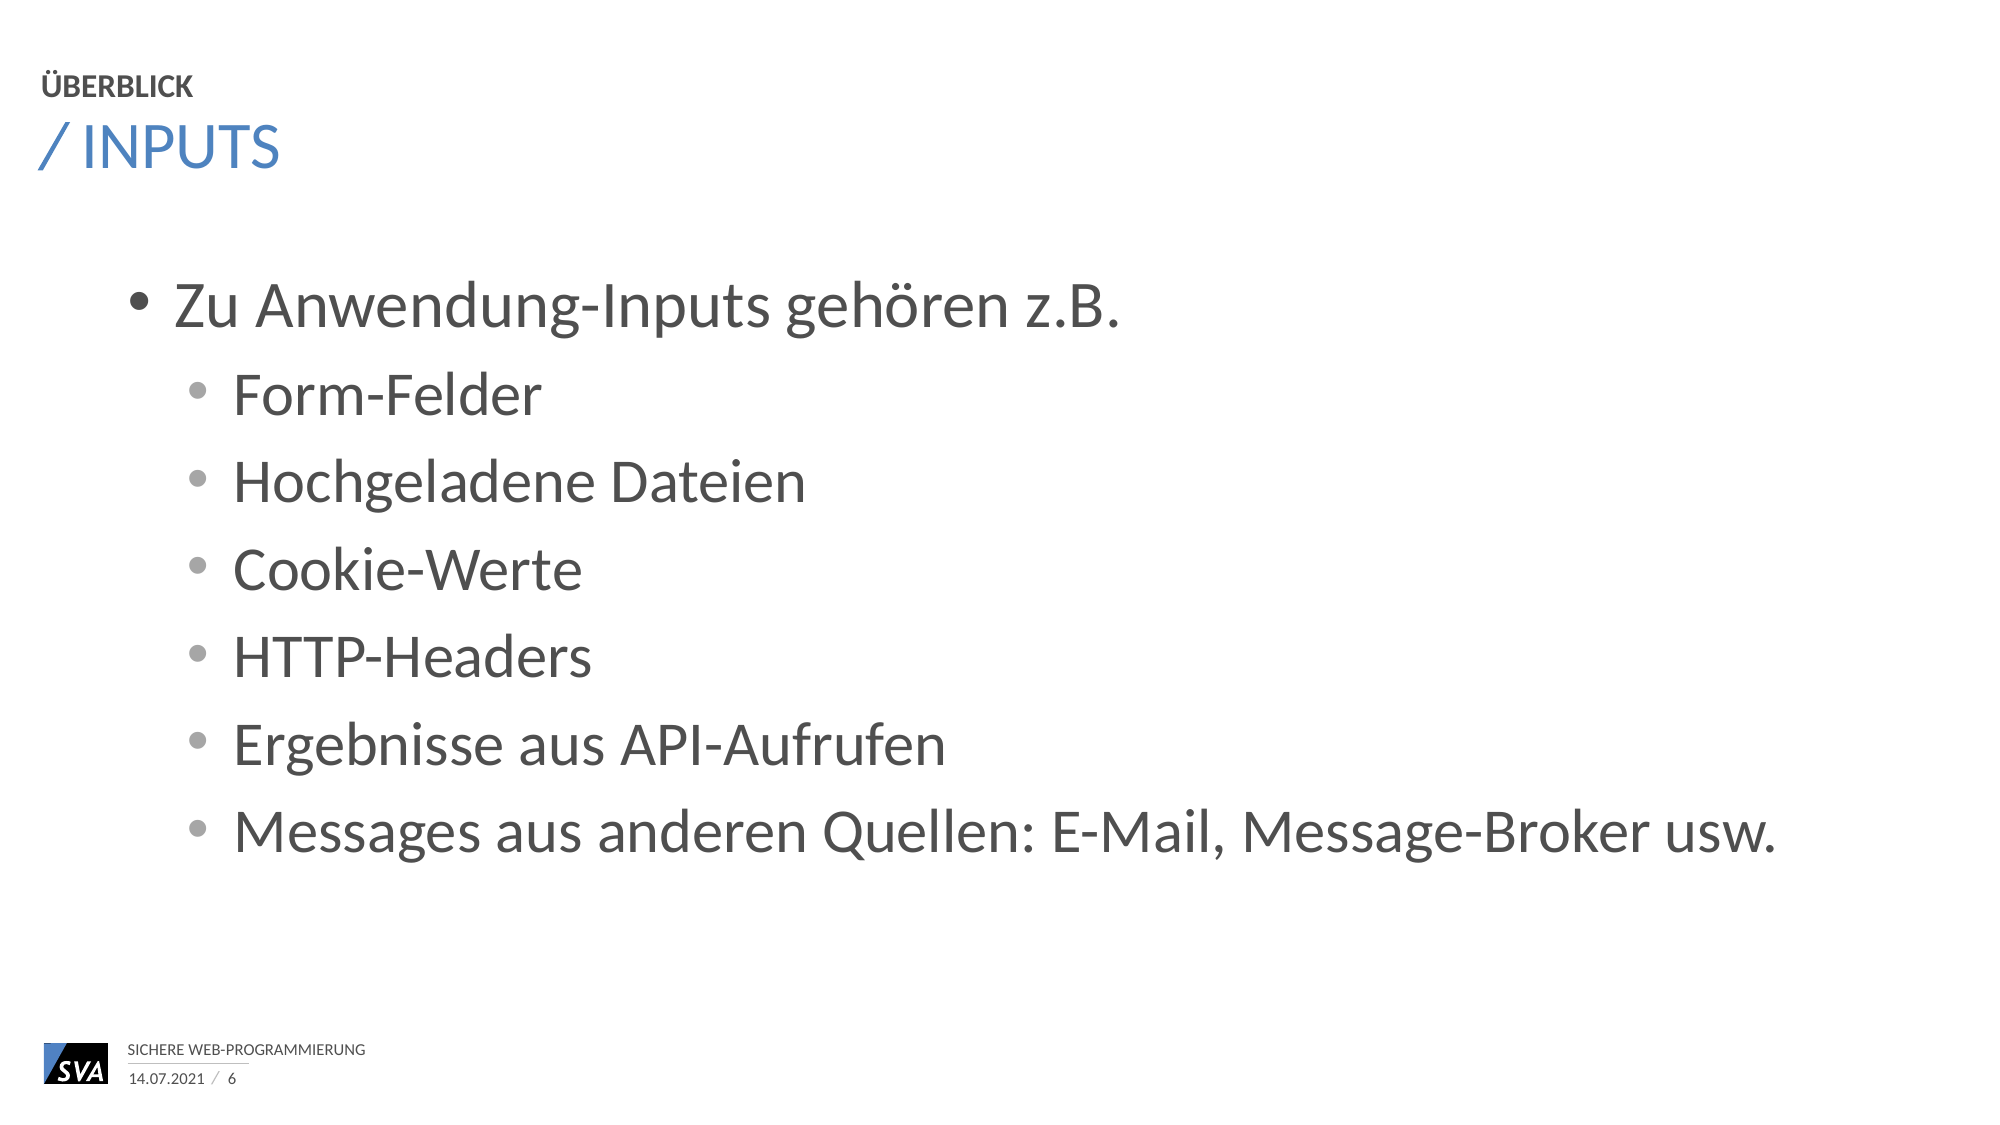

Überblick
# Inputs
Zu Anwendung-Inputs gehören z.B.
Form-Felder
Hochgeladene Dateien
Cookie-Werte
HTTP-Headers
Ergebnisse aus API-Aufrufen
Messages aus anderen Quellen: E-Mail, Message-Broker usw.
Sichere Web-Programmierung
14.07.2021
6